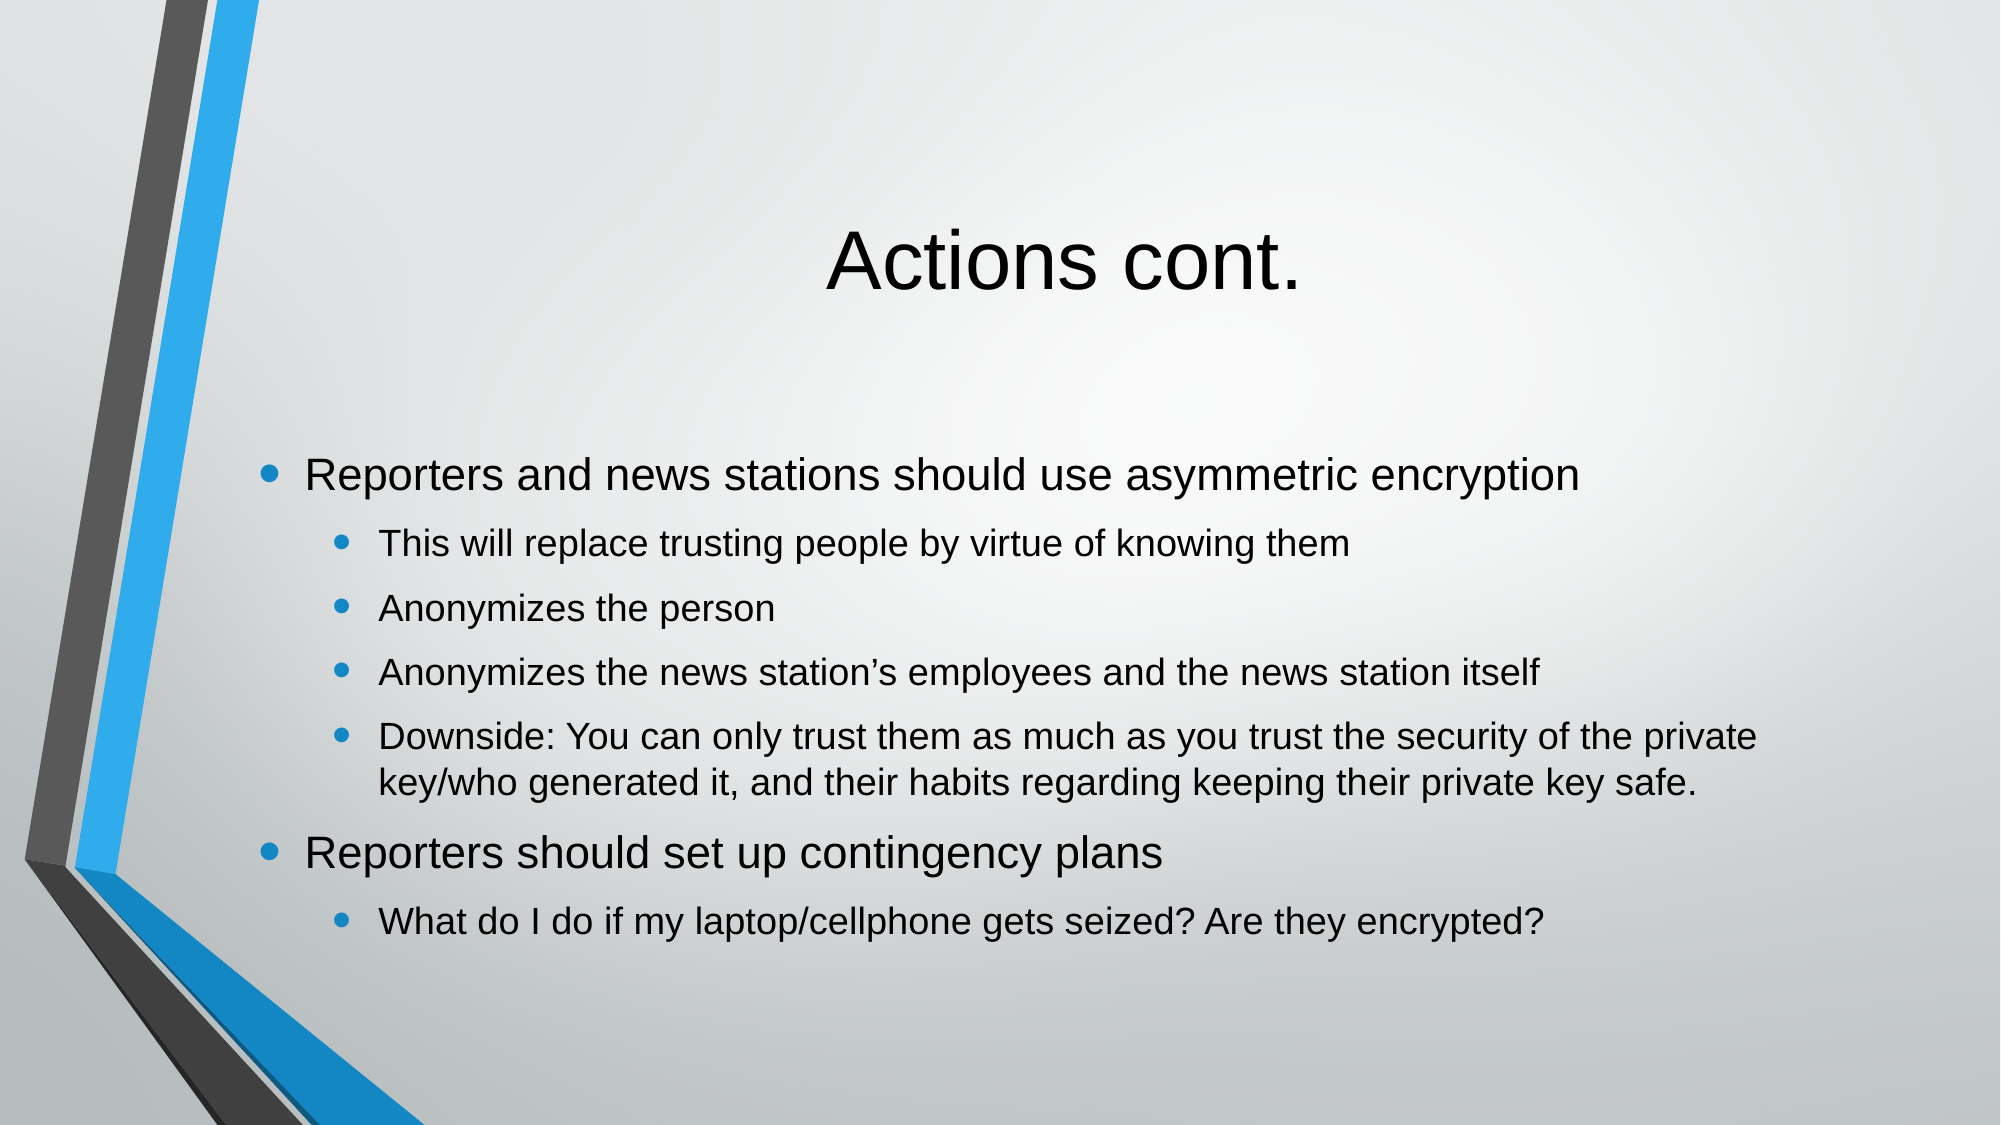

# Actions cont.
Reporters and news stations should use asymmetric encryption
This will replace trusting people by virtue of knowing them
Anonymizes the person
Anonymizes the news station’s employees and the news station itself
Downside: You can only trust them as much as you trust the security of the private key/who generated it, and their habits regarding keeping their private key safe.
Reporters should set up contingency plans
What do I do if my laptop/cellphone gets seized? Are they encrypted?